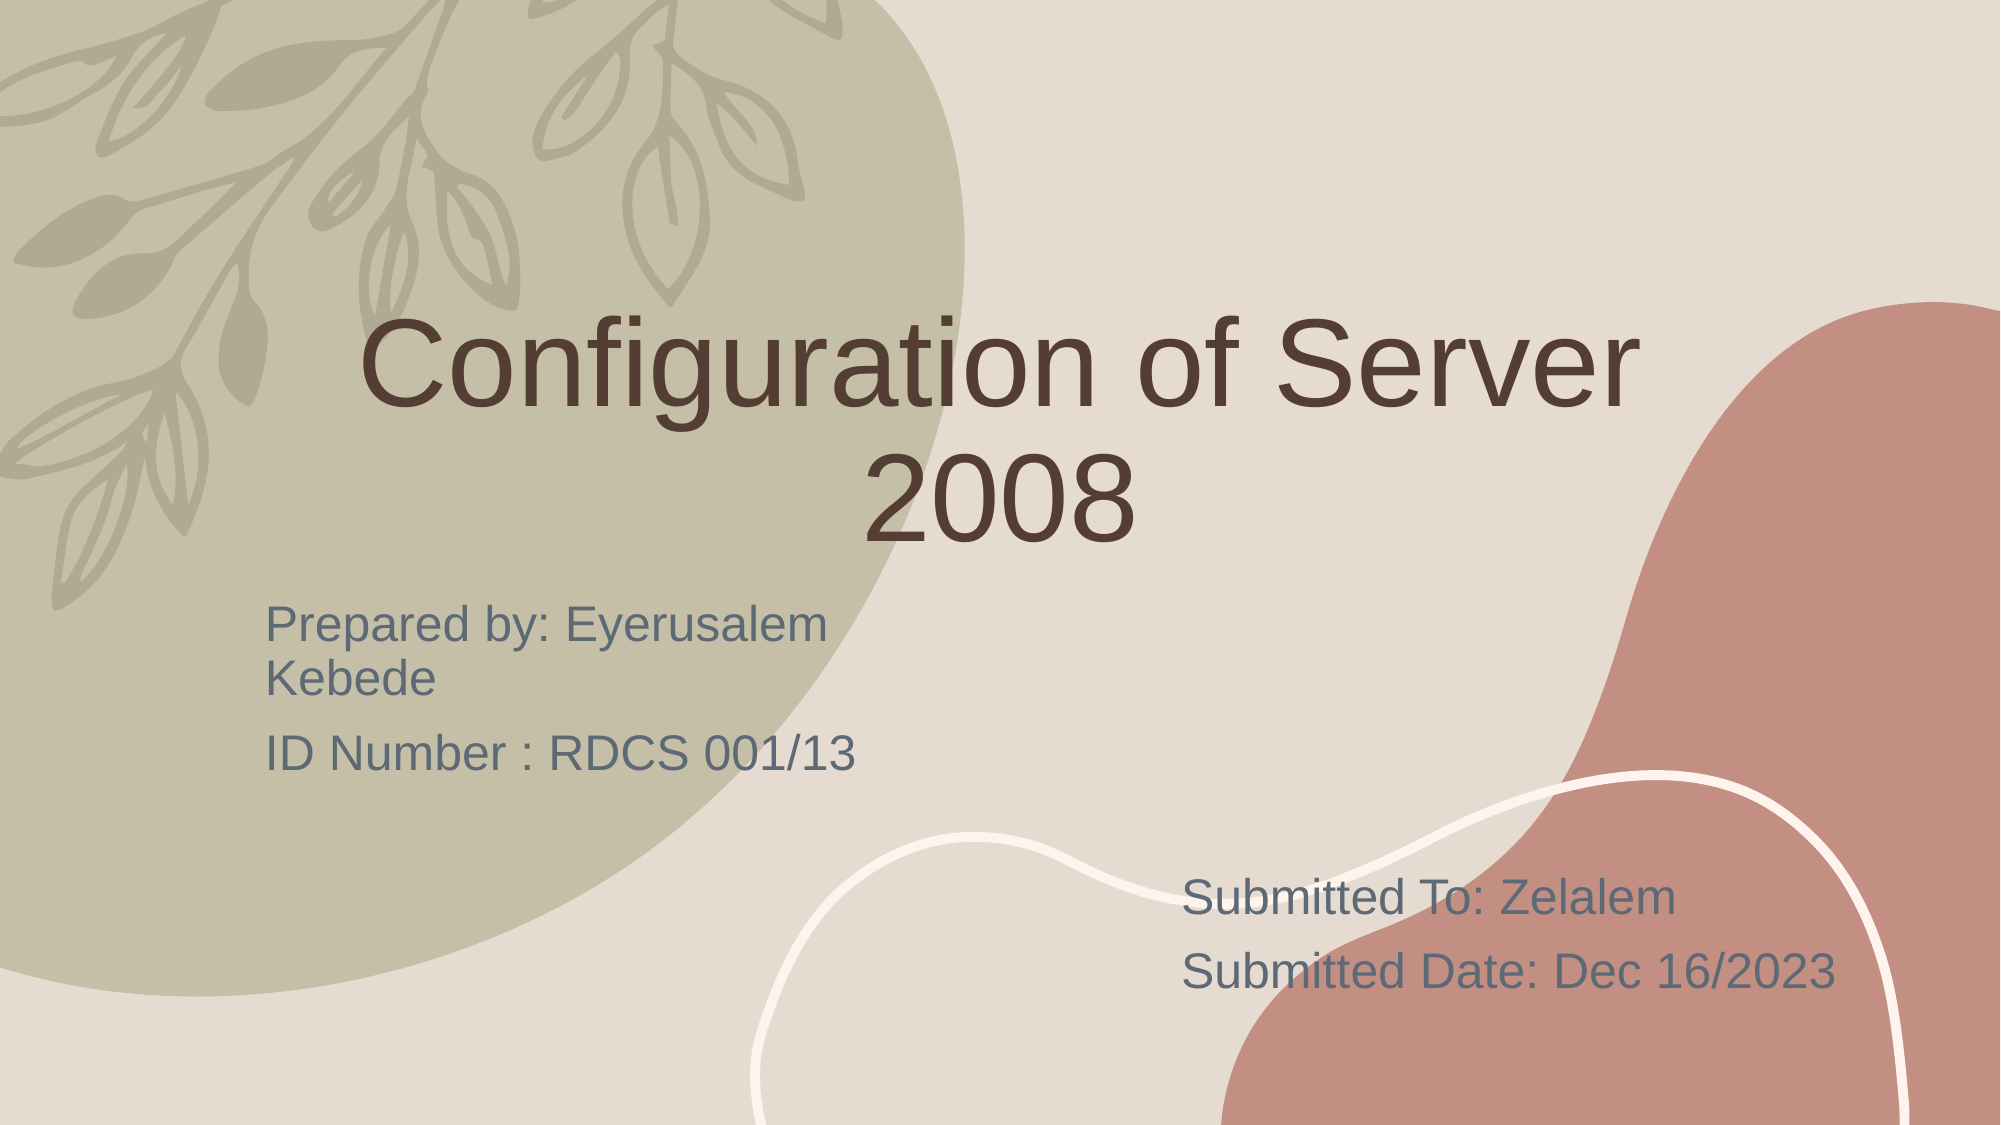

# Configuration of Server 2008
Prepared by: Eyerusalem Kebede
ID Number : RDCS 001/13
Submitted To: Zelalem
Submitted Date: Dec 16/2023